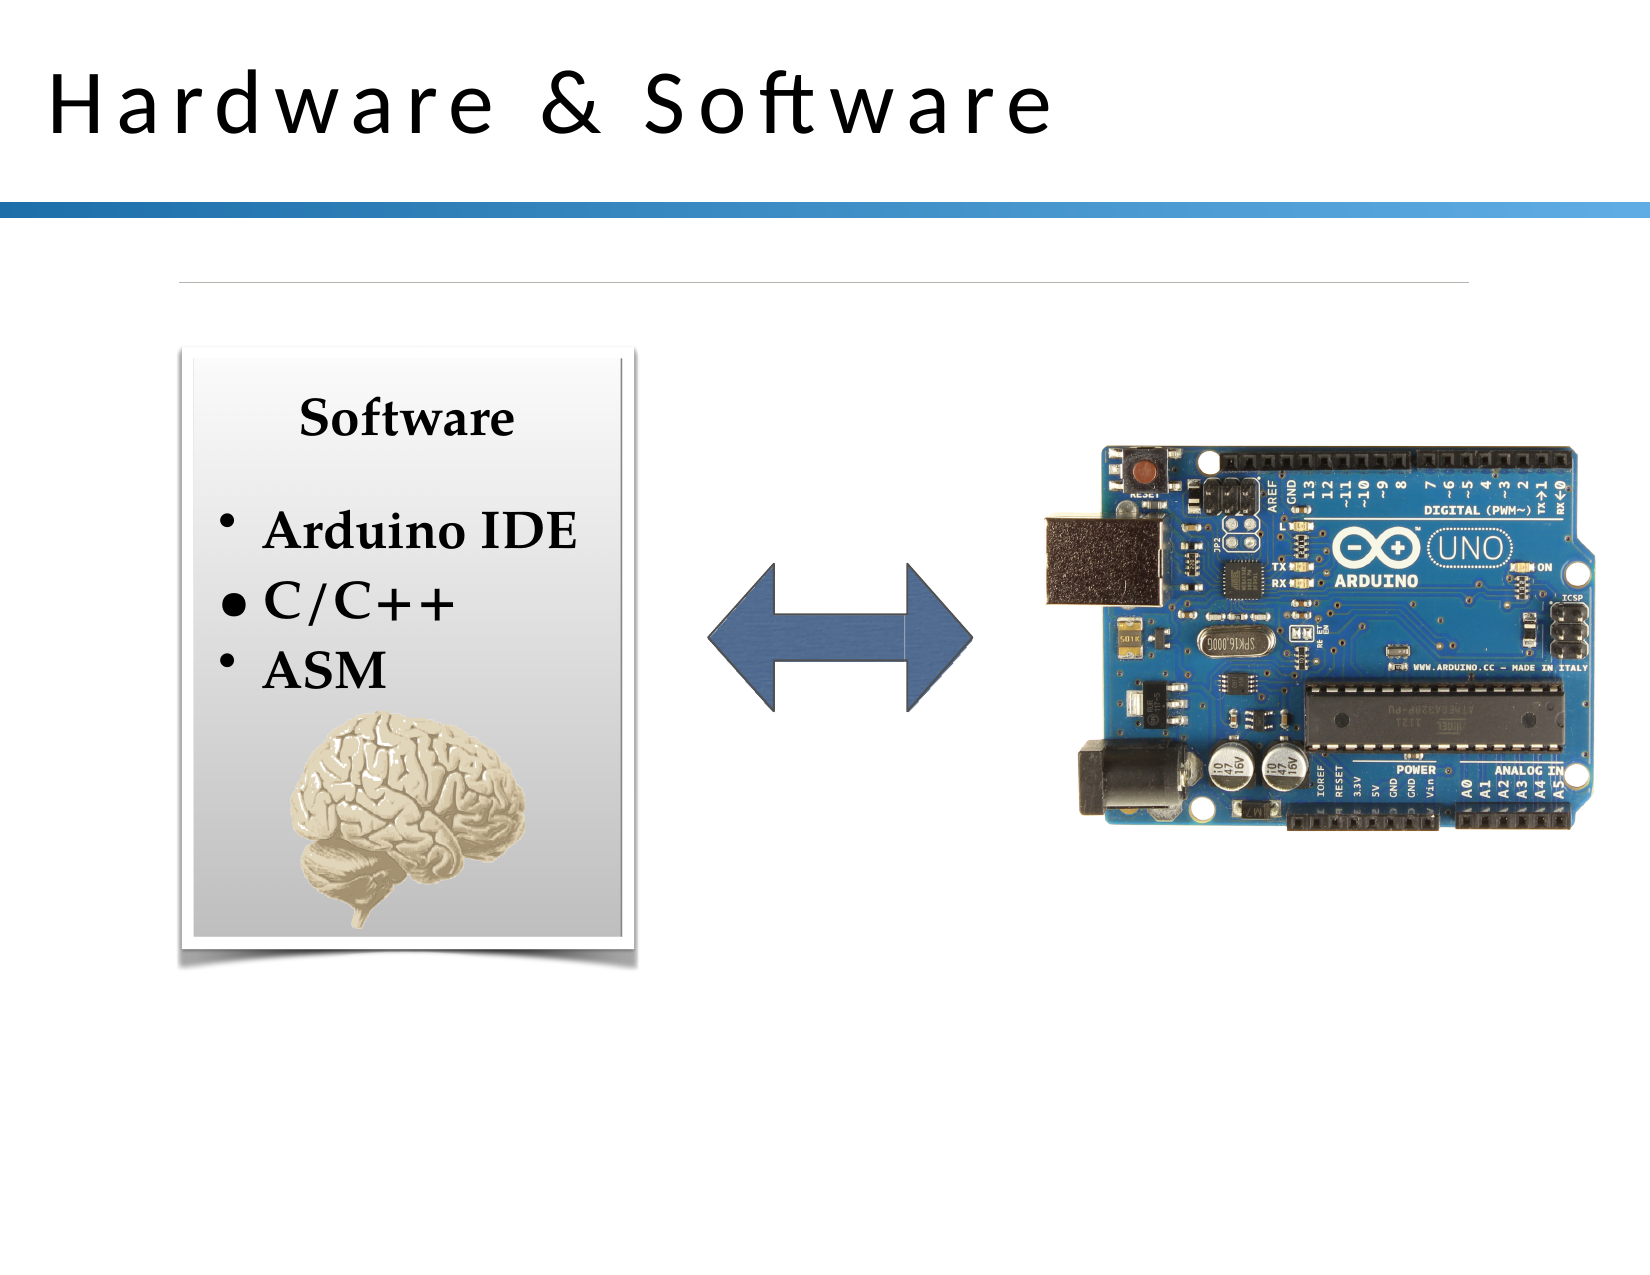

# Hardware &  Software

Software

Arduino IDE
• C/C++
ASM